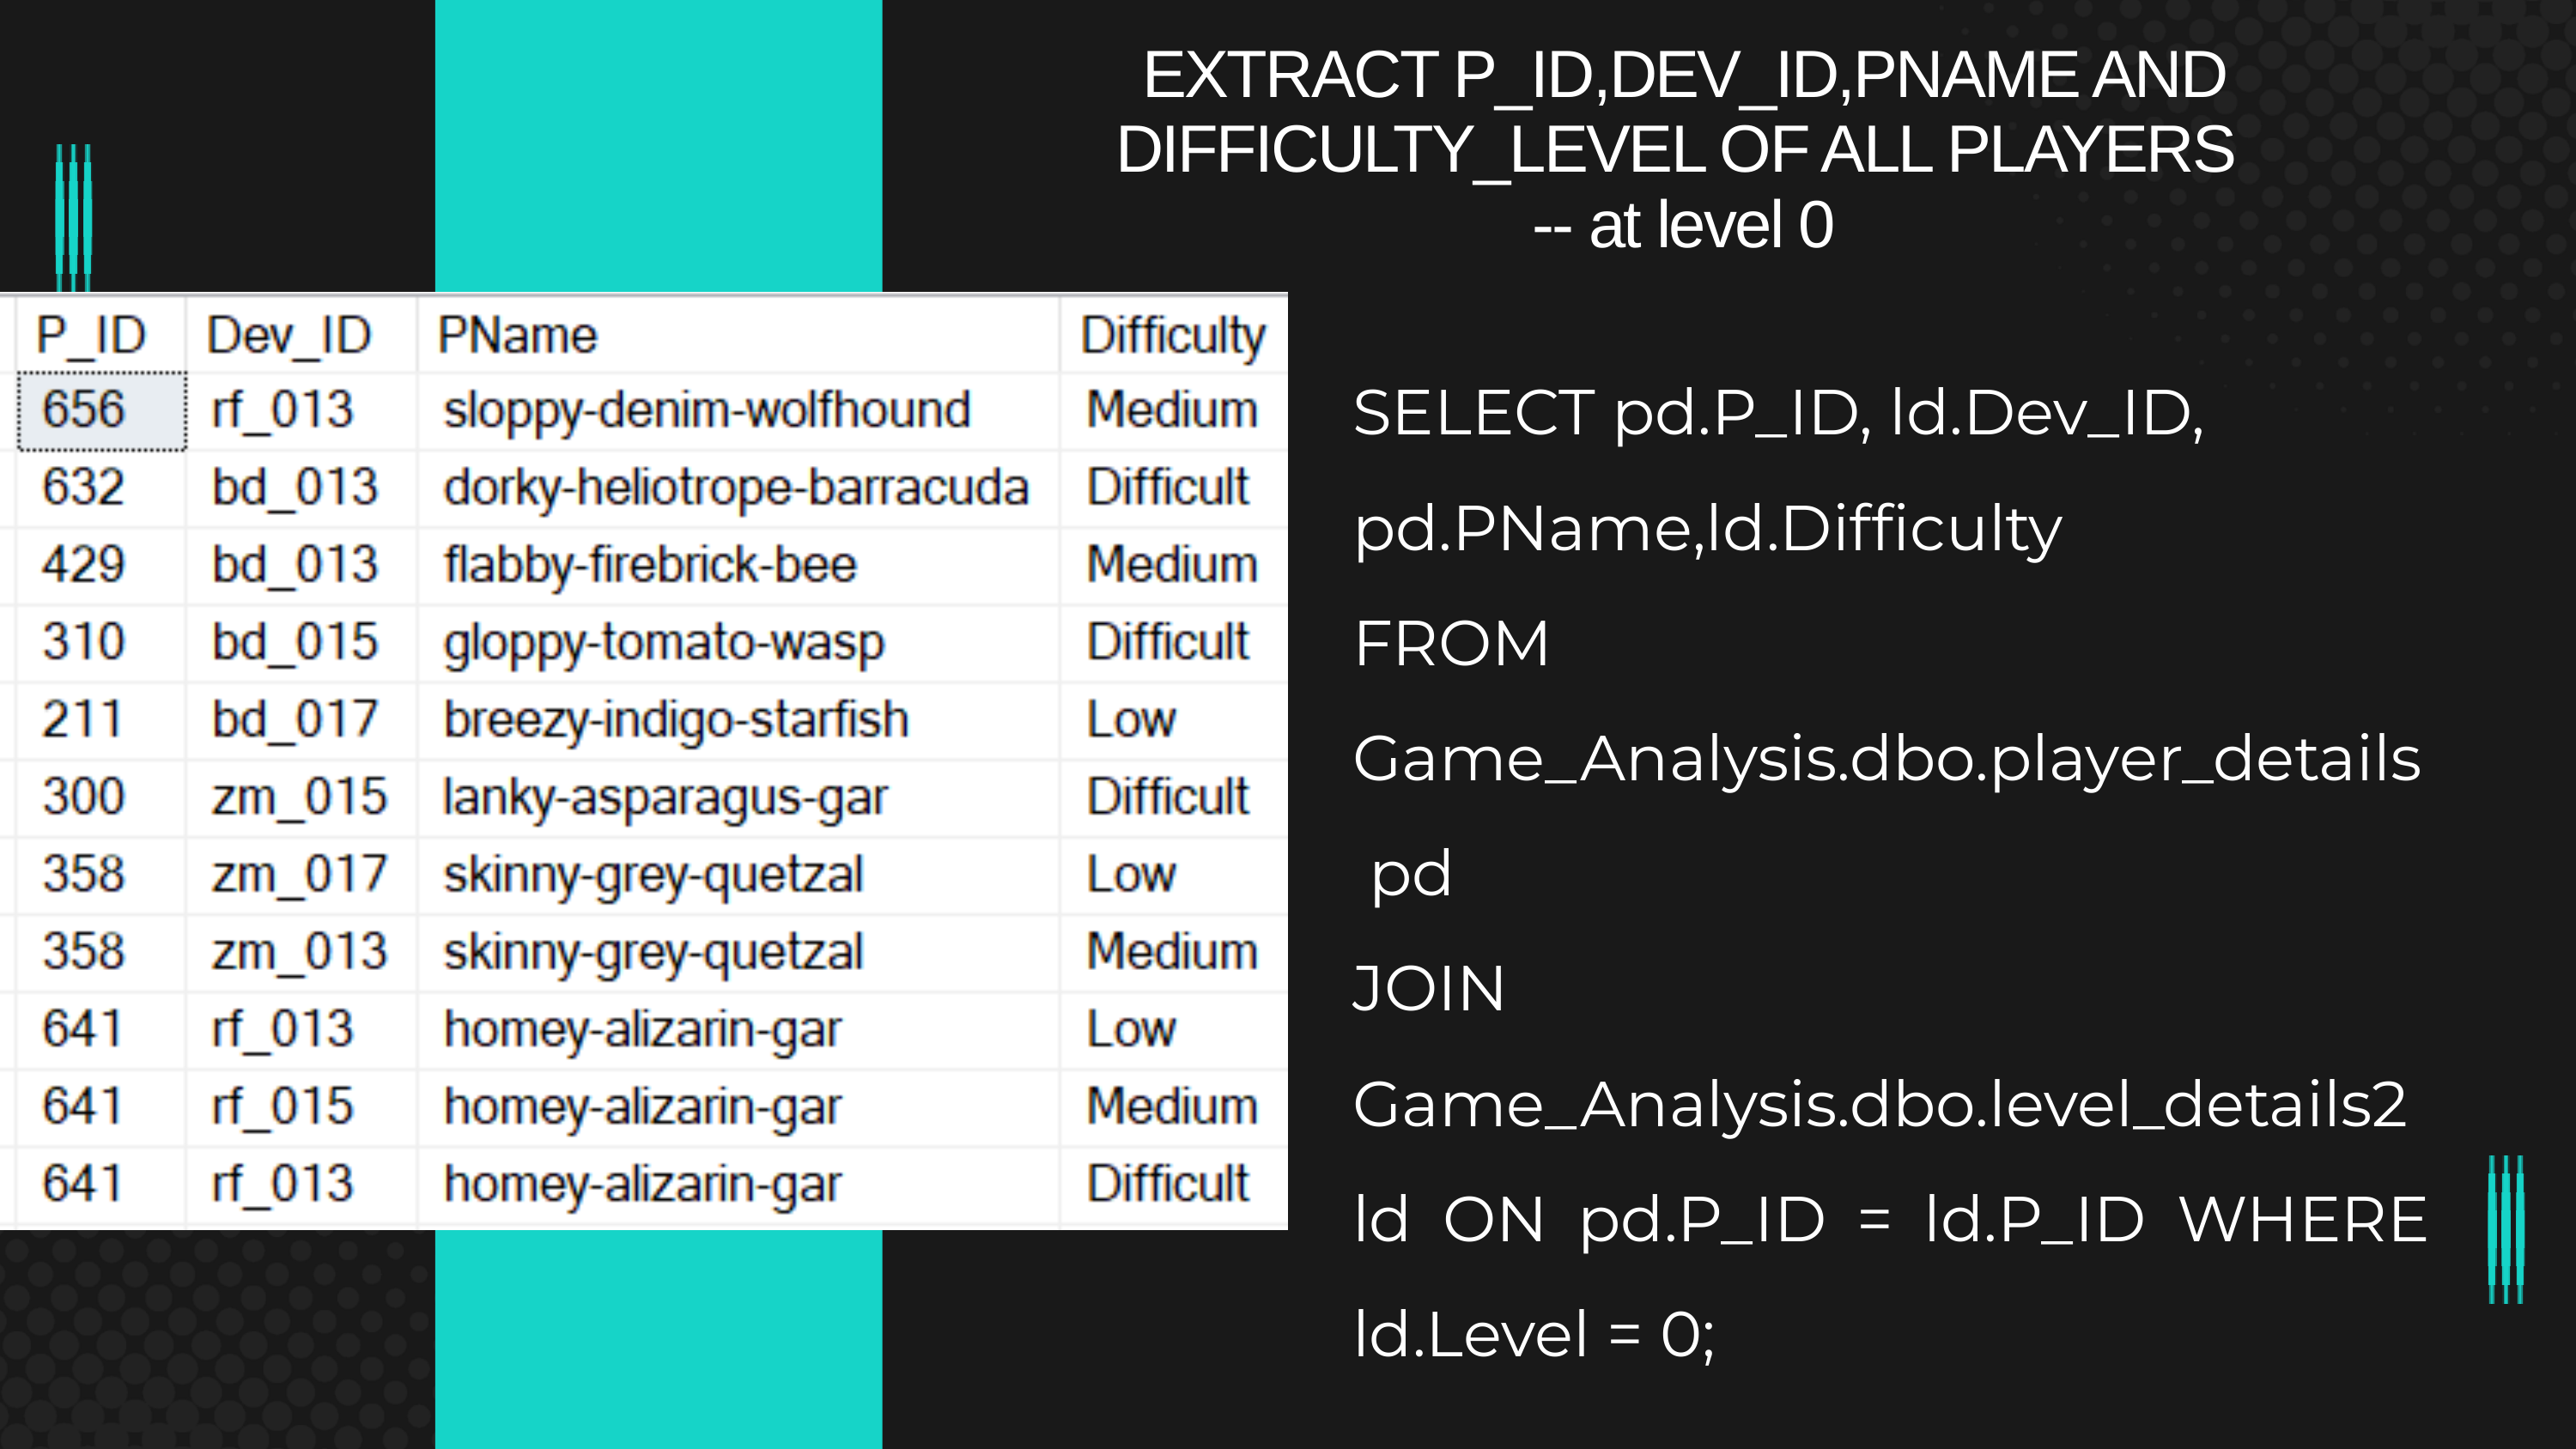

EXTRACT P_ID,DEV_ID,PNAME AND DIFFICULTY_LEVEL OF ALL PLAYERS
-- at level 0

SELECT pd.P_ID, ld.Dev_ID,
pd.PName,ld.Difficulty
FROM Game_Analysis.dbo.player_details  pd
JOIN Game_Analysis.dbo.level_details2 ld ON pd.P_ID = ld.P_ID WHERE ld.Level = 0;